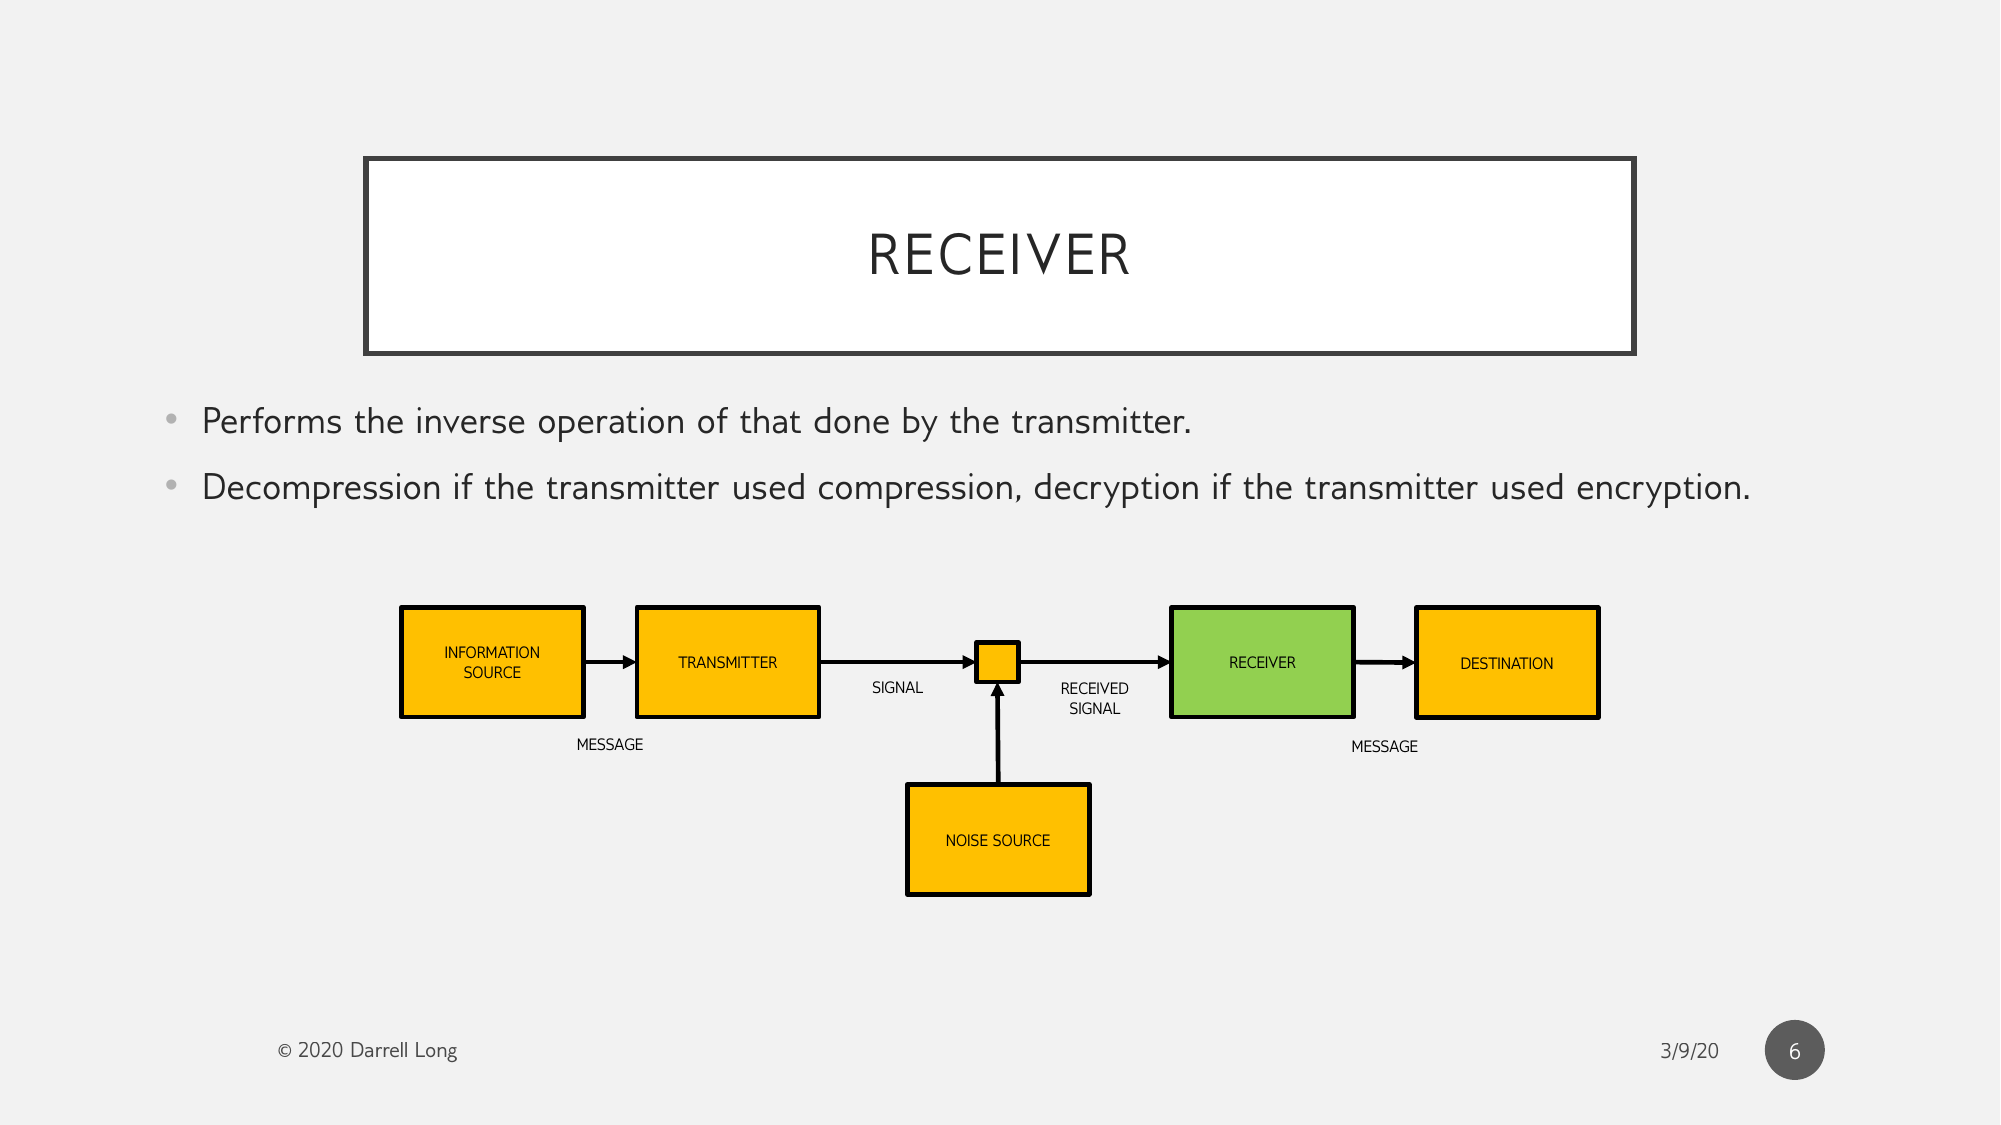

# RECEIVER
Performs the inverse operation of that done by the transmitter.
Decompression if the transmitter used compression, decryption if the transmitter used encryption.
INFORMATION
SOURCE
TRANSMITTER
RECEIVER
DESTINATION

SIGNAL
RECEIVED
SIGNAL
MESSAGE
MESSAGE
NOISE SOURCE
6
© 2020 Darrell Long
3/9/20